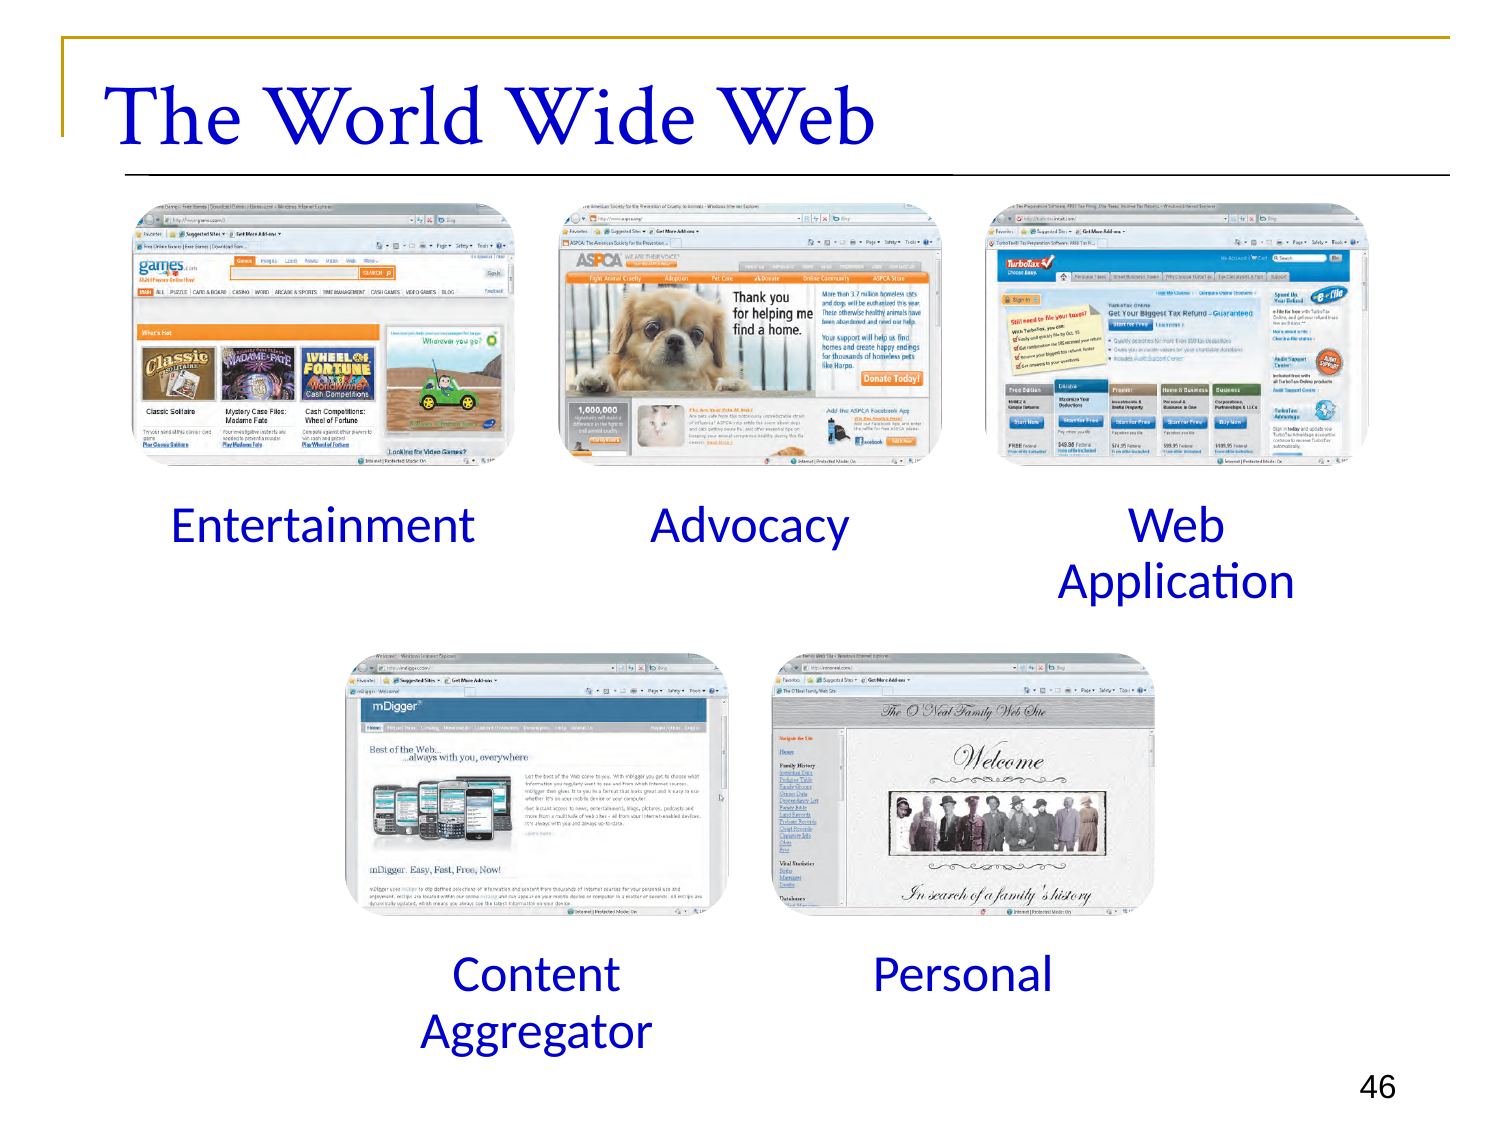

# The World Wide Web
Entertainment
Advocacy
Web Application
Content Aggregator
Personal